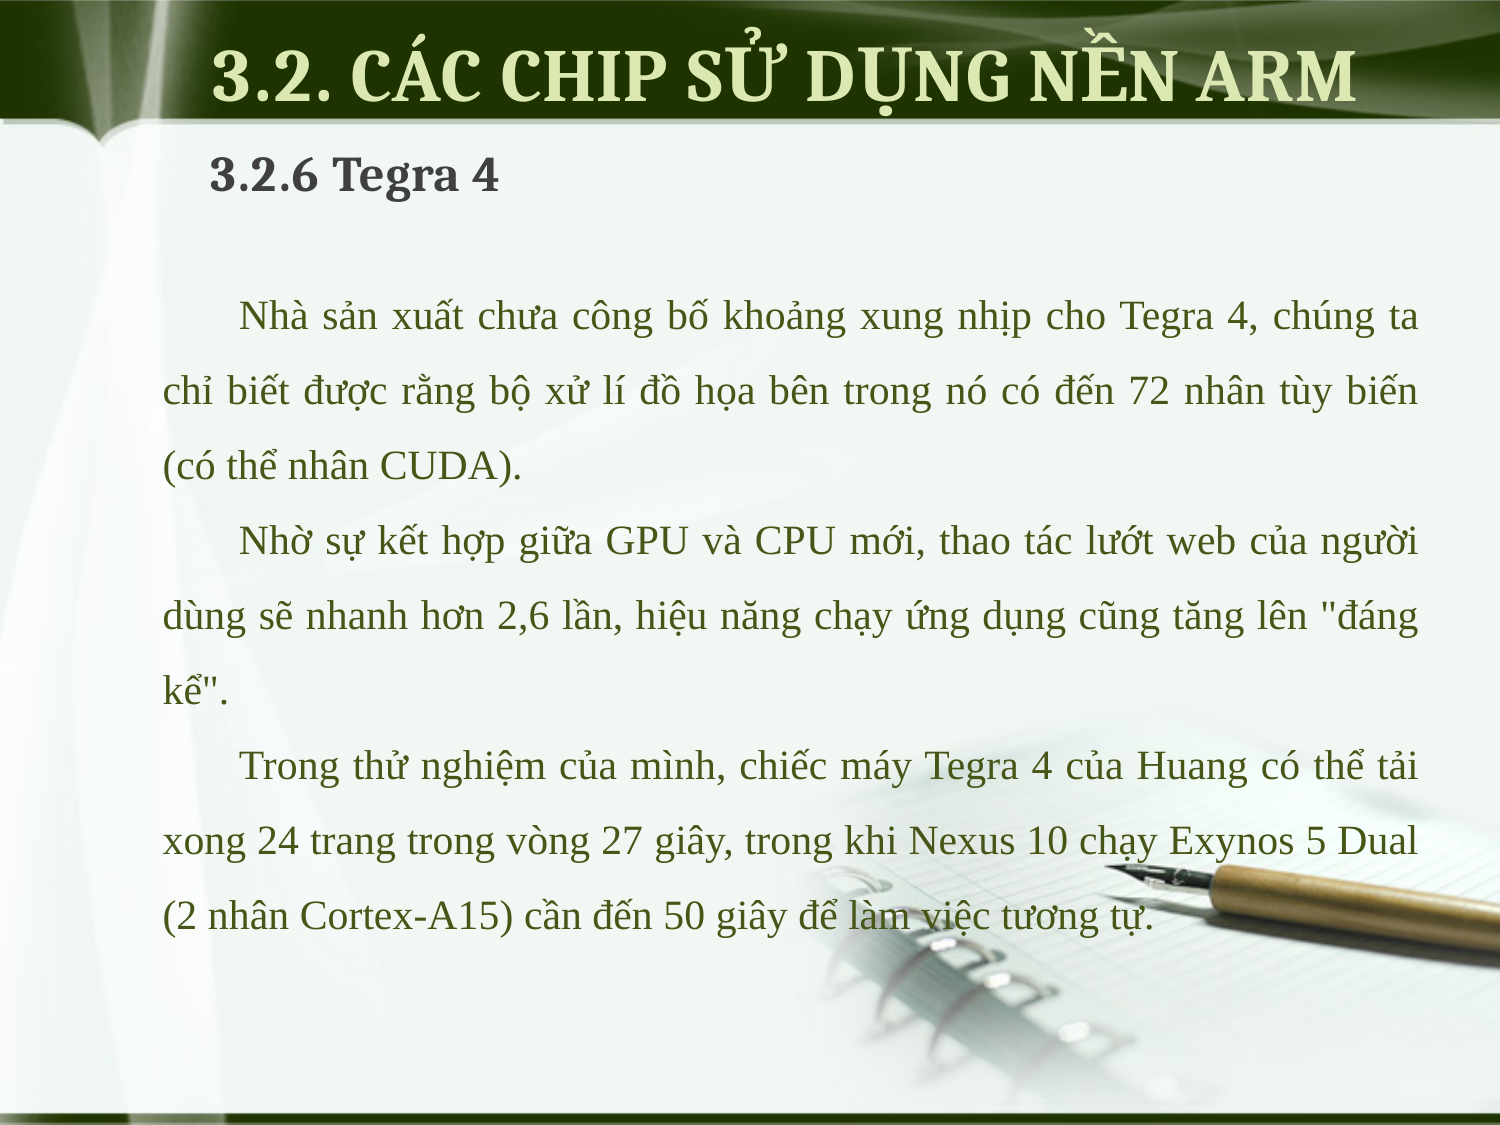

# 3.2. CÁC CHIP SỬ DỤNG NỀN ARM
3.2.6 Tegra 4
Nhà sản xuất chưa công bố khoảng xung nhịp cho Tegra 4, chúng ta chỉ biết được rằng bộ xử lí đồ họa bên trong nó có đến 72 nhân tùy biến (có thể nhân CUDA).
Nhờ sự kết hợp giữa GPU và CPU mới, thao tác lướt web của người dùng sẽ nhanh hơn 2,6 lần, hiệu năng chạy ứng dụng cũng tăng lên "đáng kể".
Trong thử nghiệm của mình, chiếc máy Tegra 4 của Huang có thể tải xong 24 trang trong vòng 27 giây, trong khi Nexus 10 chạy Exynos 5 Dual (2 nhân Cortex-A15) cần đến 50 giây để làm việc tương tự.